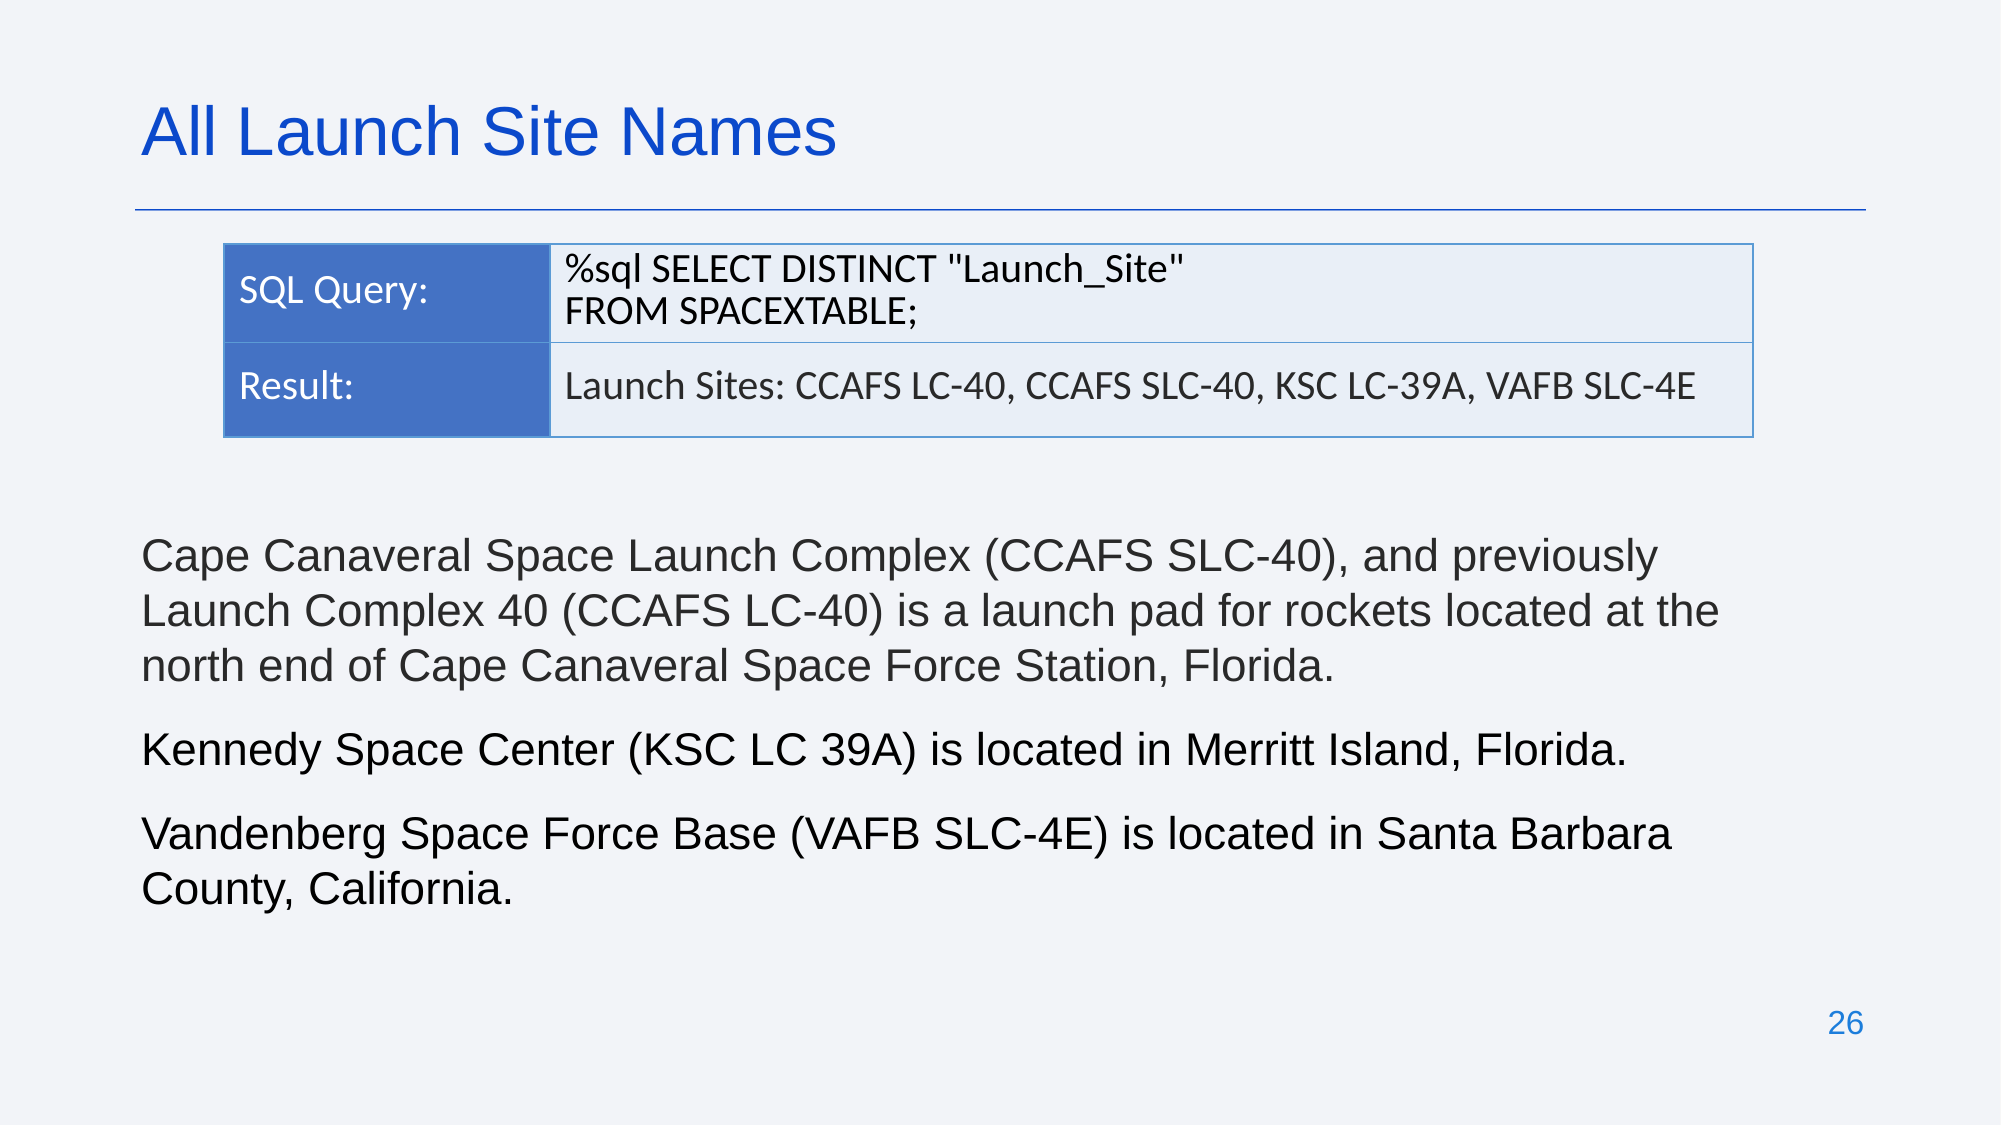

All Launch Site Names
| SQL Query: | %sql SELECT DISTINCT "Launch\_Site" FROM SPACEXTABLE; |
| --- | --- |
| Result: | Launch Sites: CCAFS LC-40, CCAFS SLC-40, KSC LC-39A, VAFB SLC-4E |
Cape Canaveral Space Launch Complex (CCAFS SLC-40), and previously Launch Complex 40 (CCAFS LC-40) is a launch pad for rockets located at the north end of Cape Canaveral Space Force Station, Florida.
Kennedy Space Center (KSC LC 39A) is located in Merritt Island, Florida.
Vandenberg Space Force Base (VAFB SLC-4E) is located in Santa Barbara County, California.

26